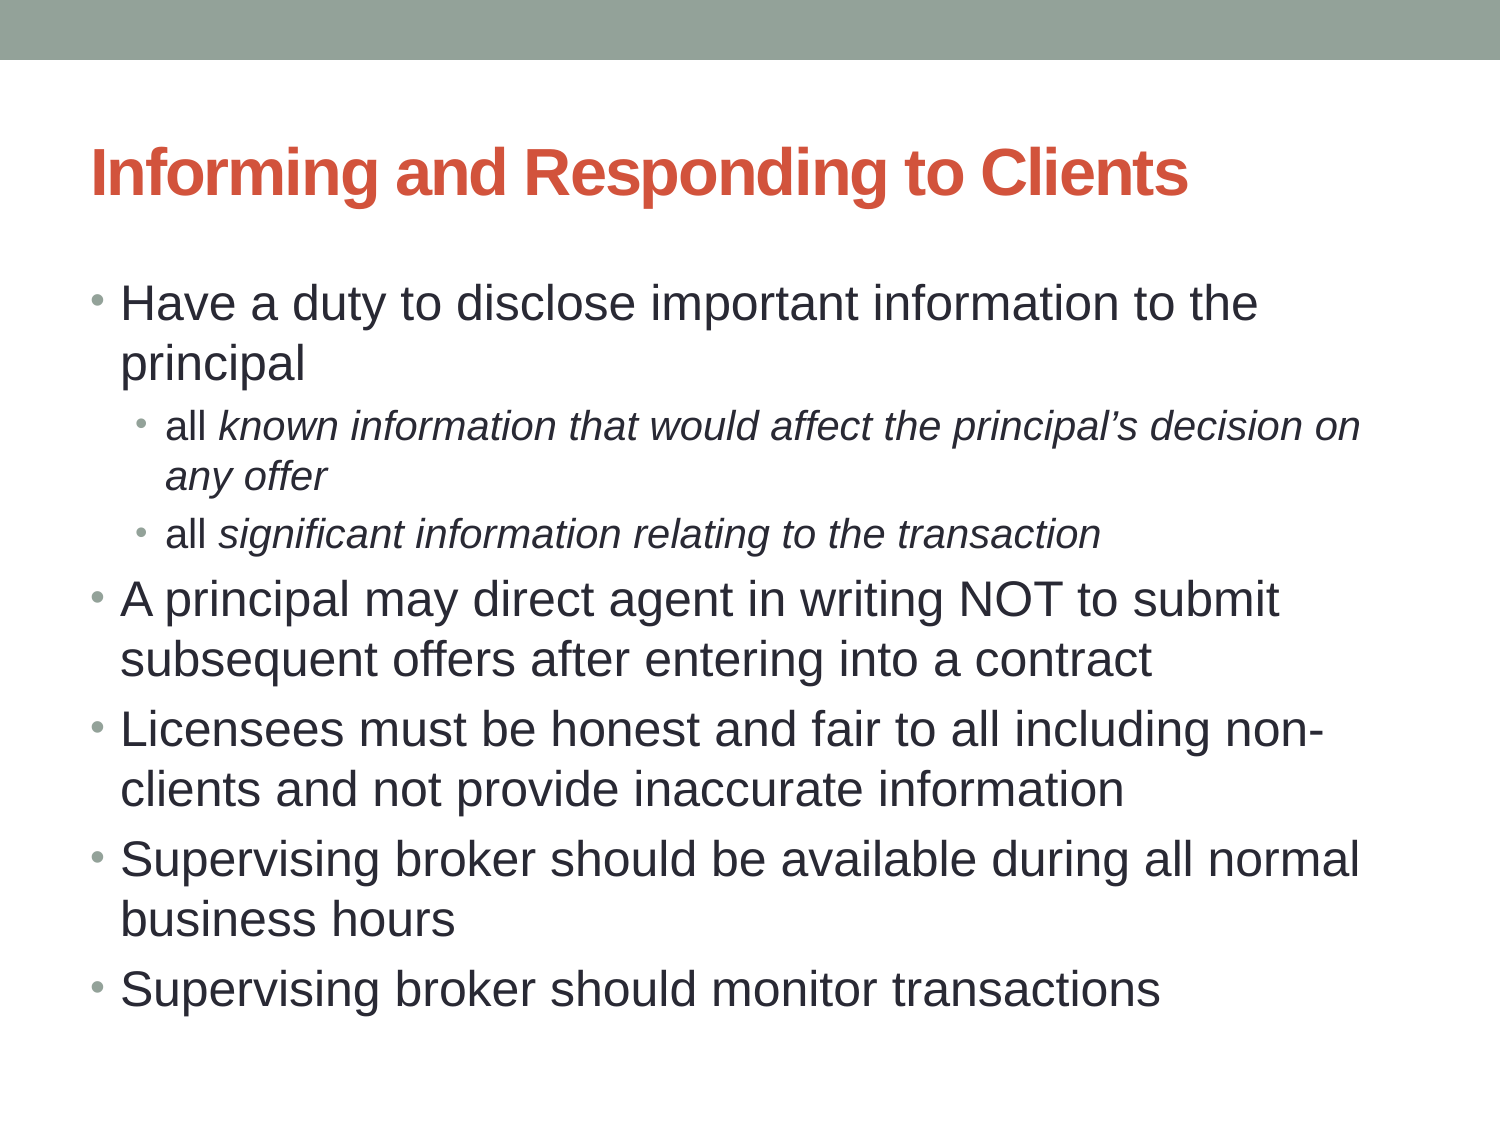

# Informing and Responding to Clients
Have a duty to disclose important information to the principal
all known information that would affect the principal’s decision on any offer
all significant information relating to the transaction
A principal may direct agent in writing NOT to submit subsequent offers after entering into a contract
Licensees must be honest and fair to all including non-clients and not provide inaccurate information
Supervising broker should be available during all normal business hours
Supervising broker should monitor transactions